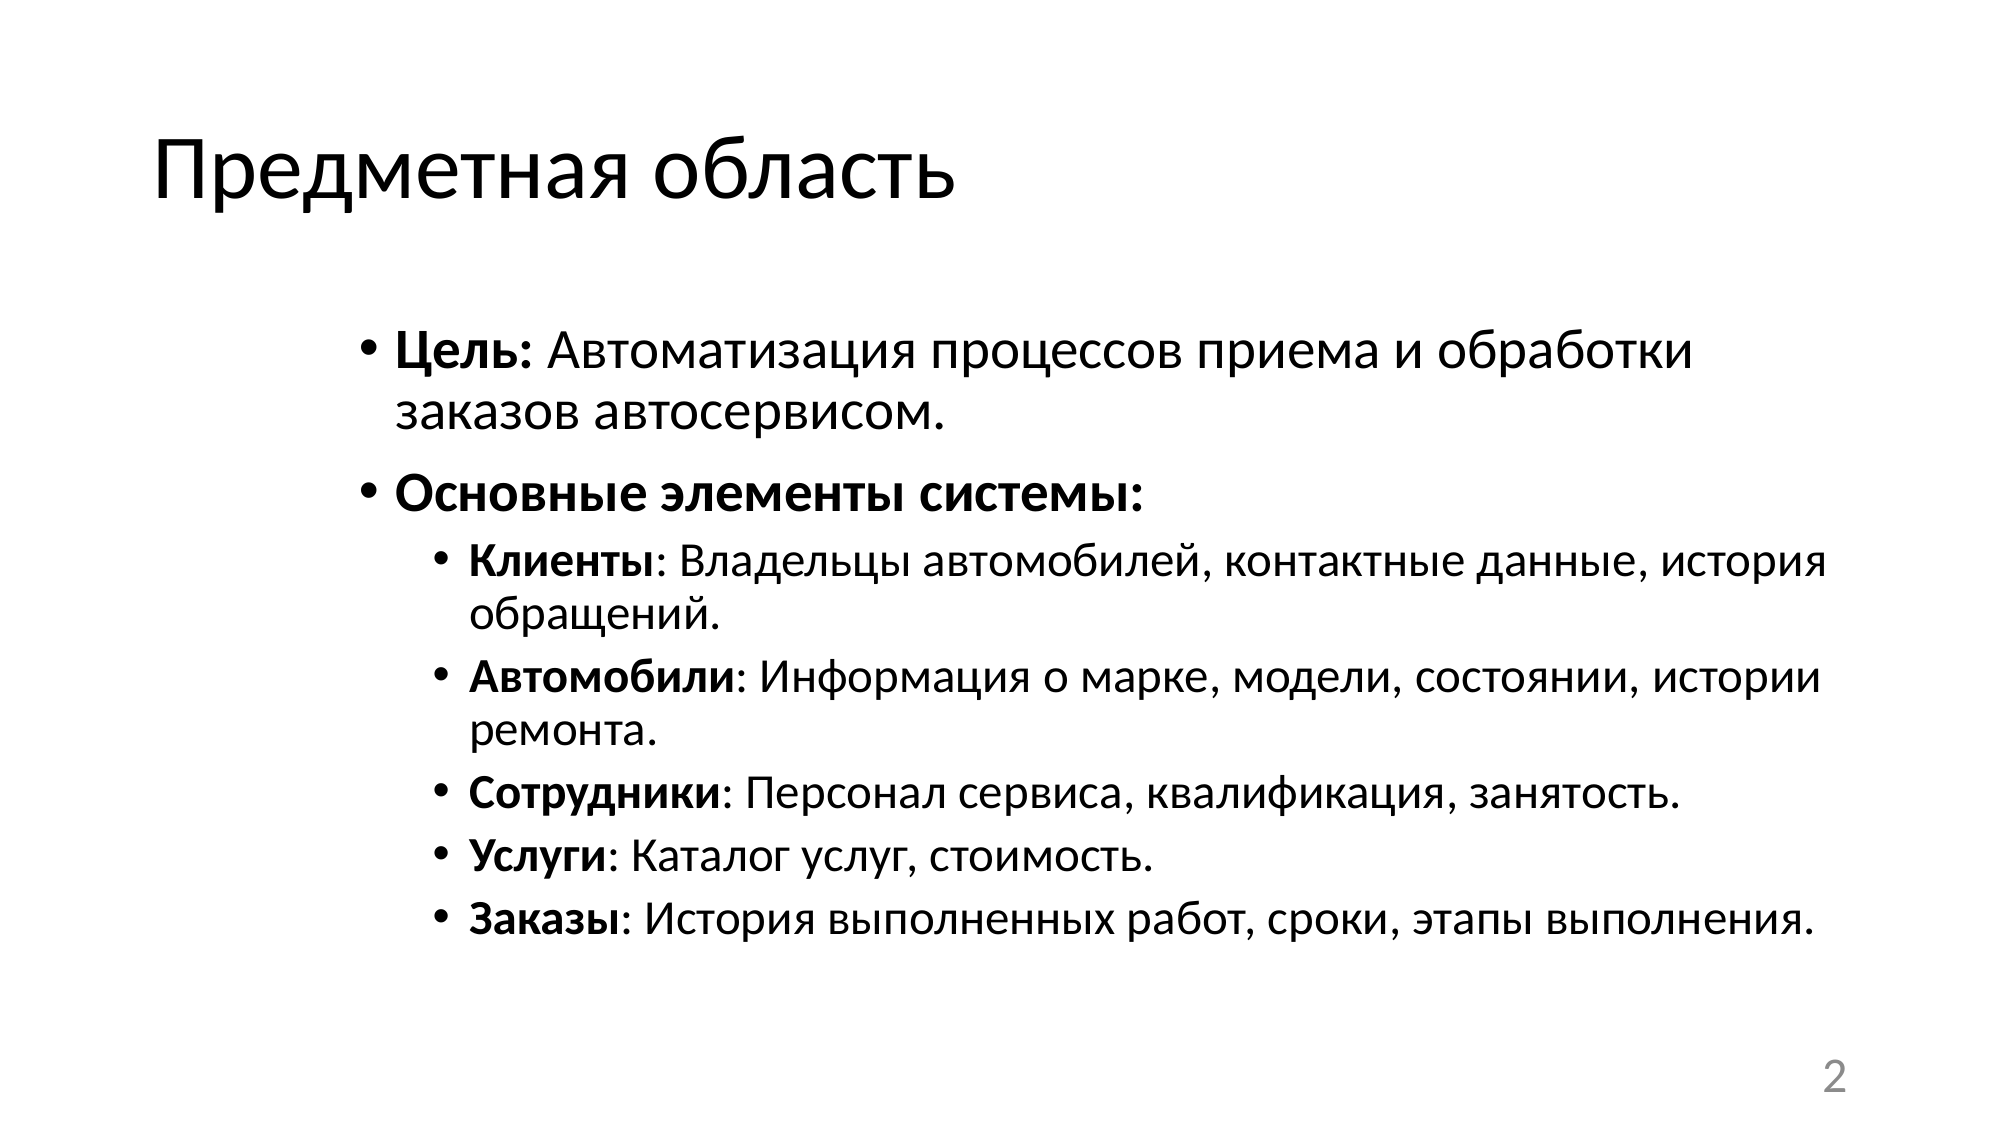

# Предметная область
Цель: Автоматизация процессов приема и обработки заказов автосервисом.
Основные элементы системы:
Клиенты: Владельцы автомобилей, контактные данные, история обращений.
Автомобили: Информация о марке, модели, состоянии, истории ремонта.
Сотрудники: Персонал сервиса, квалификация, занятость.
Услуги: Каталог услуг, стоимость.
Заказы: История выполненных работ, сроки, этапы выполнения.

2